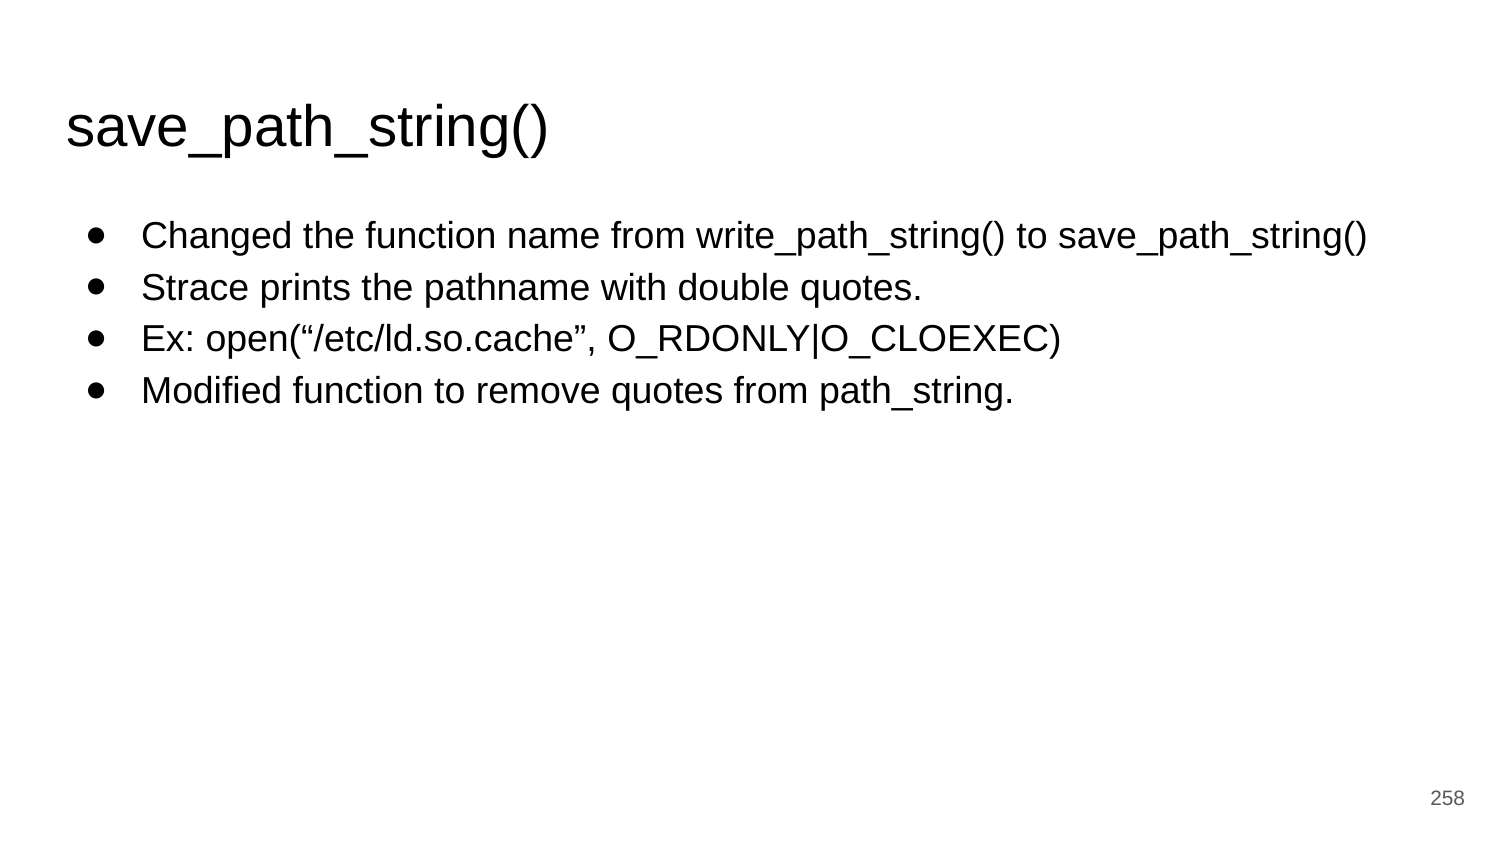

# save_path_string()
Changed the function name from write_path_string() to save_path_string()
Strace prints the pathname with double quotes.
Ex: open(“/etc/ld.so.cache”, O_RDONLY|O_CLOEXEC)
Modified function to remove quotes from path_string.
258